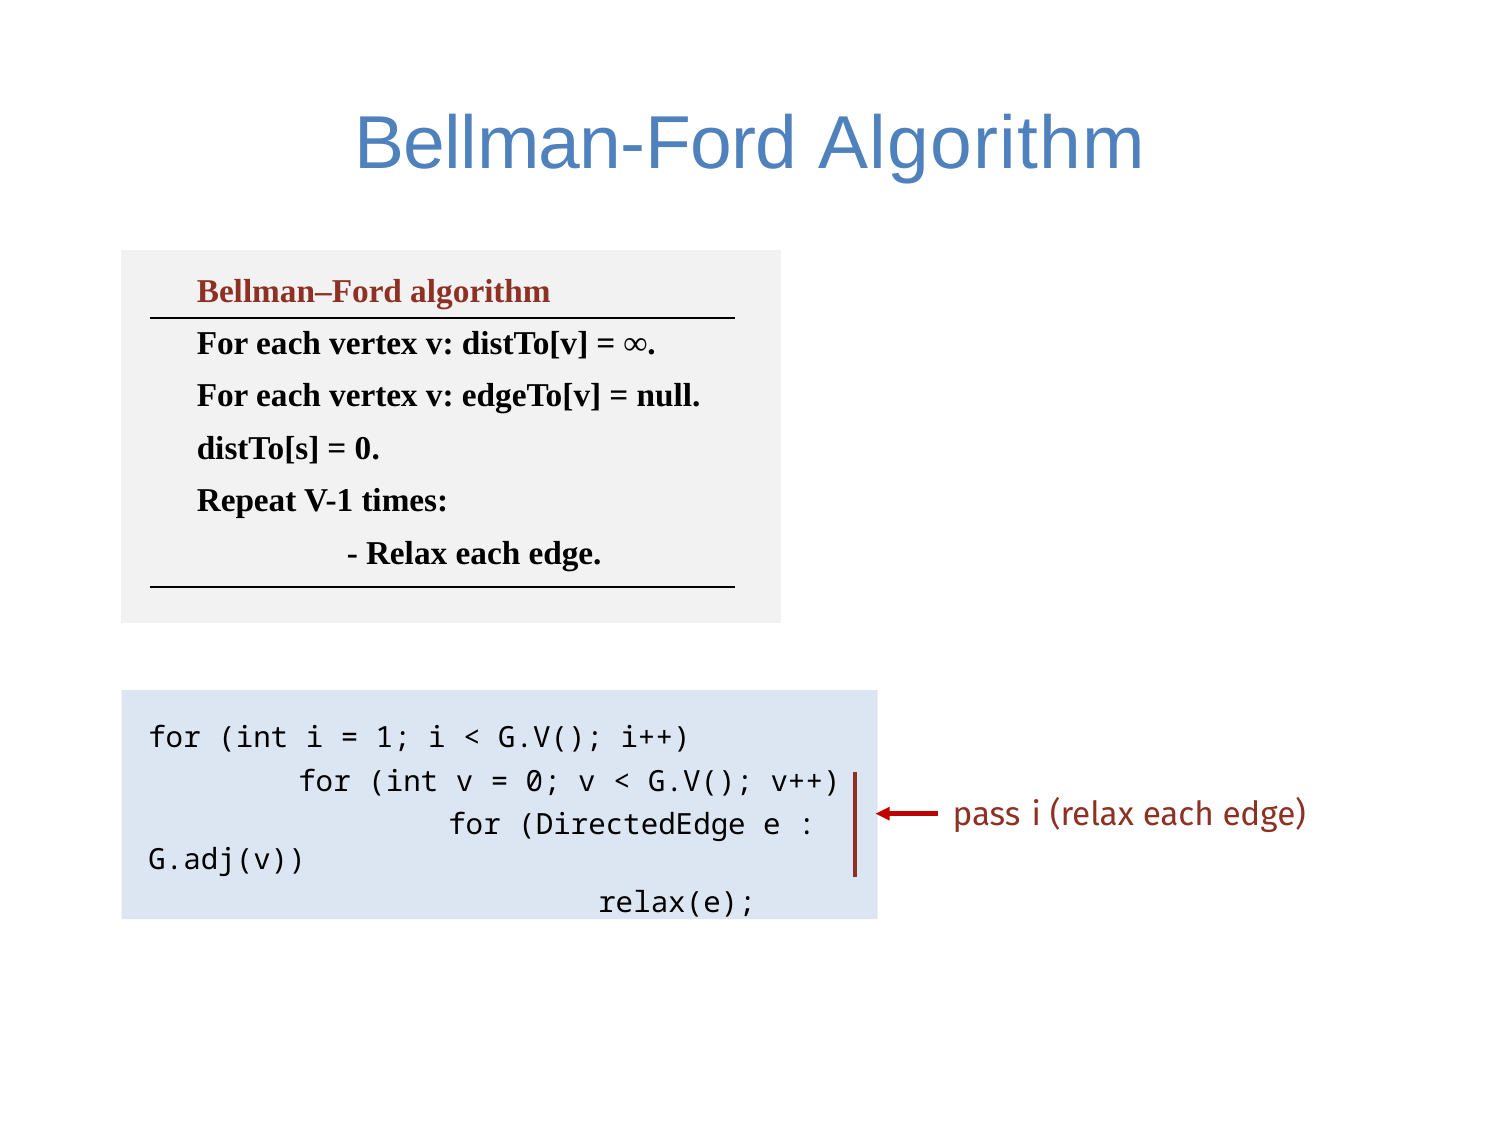

# Bellman-Ford Algorithm

Bellman–Ford algorithm
For each vertex v: distTo[v] = ∞.
For each vertex v: edgeTo[v] = null.
distTo[s] = 0.
Repeat V-1 times:
	- Relax each edge.

for (int i = 1; i < G.V(); i++)
	for (int v = 0; v < G.V(); v++)
		for (DirectedEdge e : G.adj(v))
			relax(e);

pass i (relax each edge)